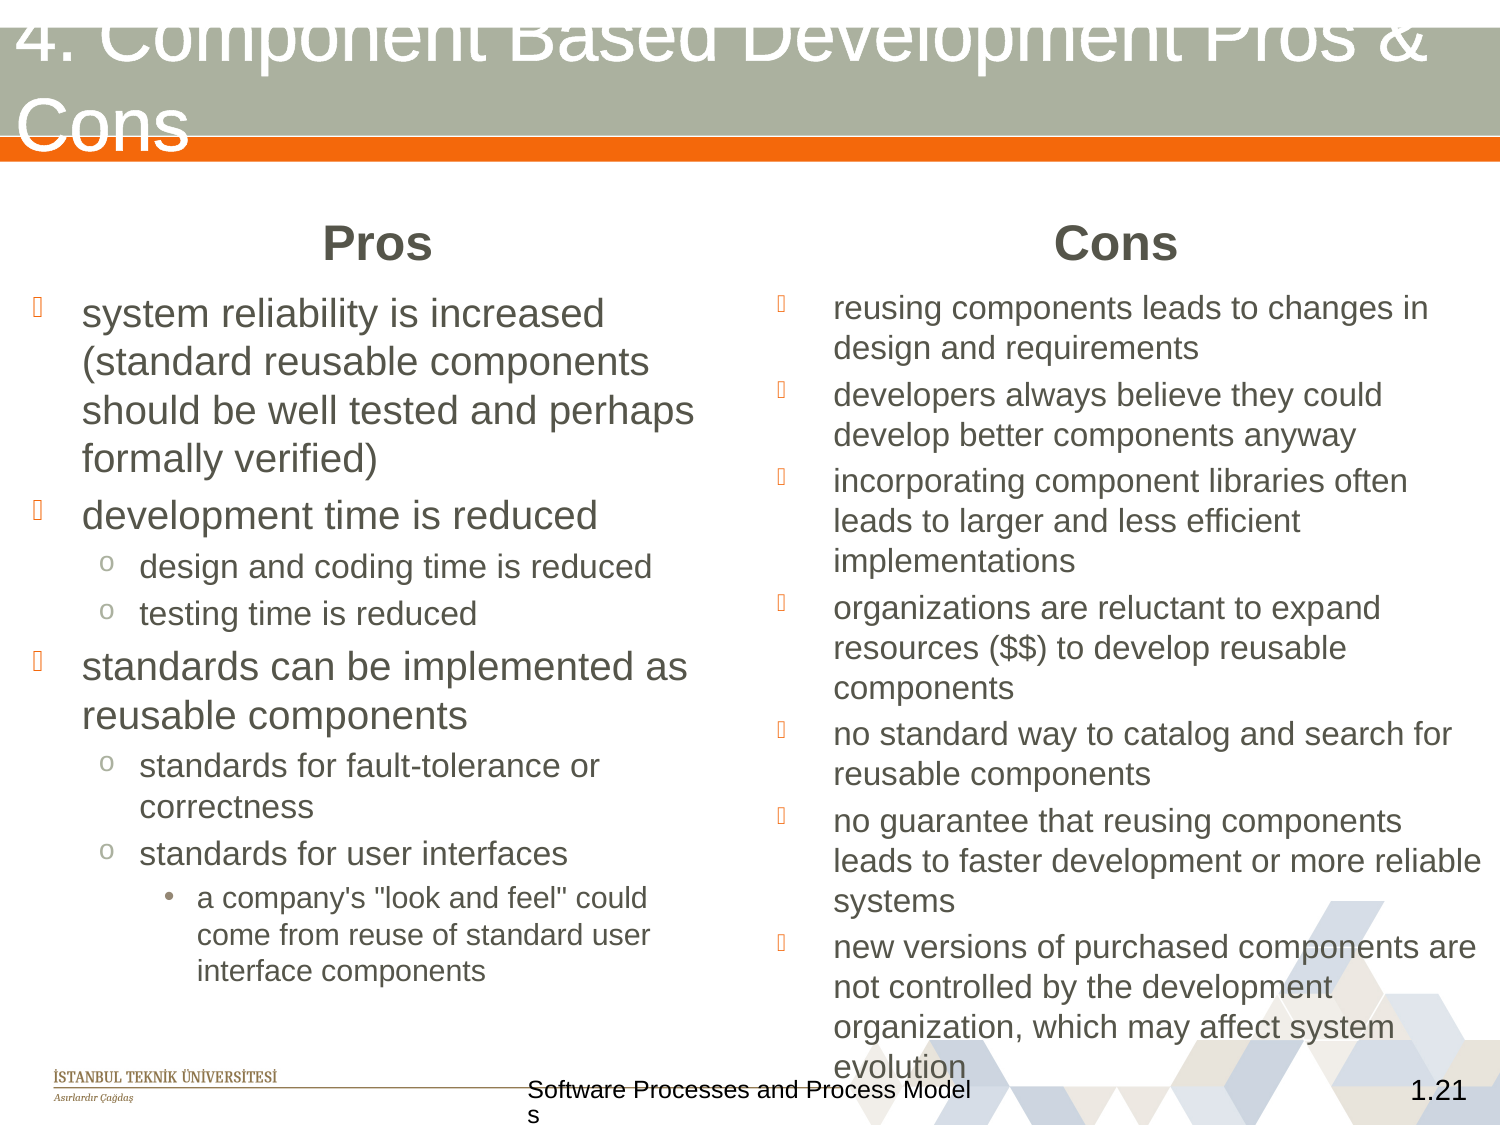

# 4. Component Based Development Pros & Cons
Pros
Cons
system reliability is increased (standard reusable components should be well tested and perhaps formally verified)
development time is reduced
design and coding time is reduced
testing time is reduced
standards can be implemented as reusable components
standards for fault-tolerance or correctness
standards for user interfaces
a company's "look and feel" could come from reuse of standard user interface components

reusing components leads to changes in design and requirements
developers always believe they could develop better components anyway
incorporating component libraries often leads to larger and less efficient implementations
organizations are reluctant to expand resources ($$) to develop reusable components
no standard way to catalog and search for reusable components
no guarantee that reusing components leads to faster development or more reliable systems
new versions of purchased components are not controlled by the development organization, which may affect system evolution
Software Processes and Process Models
1.21